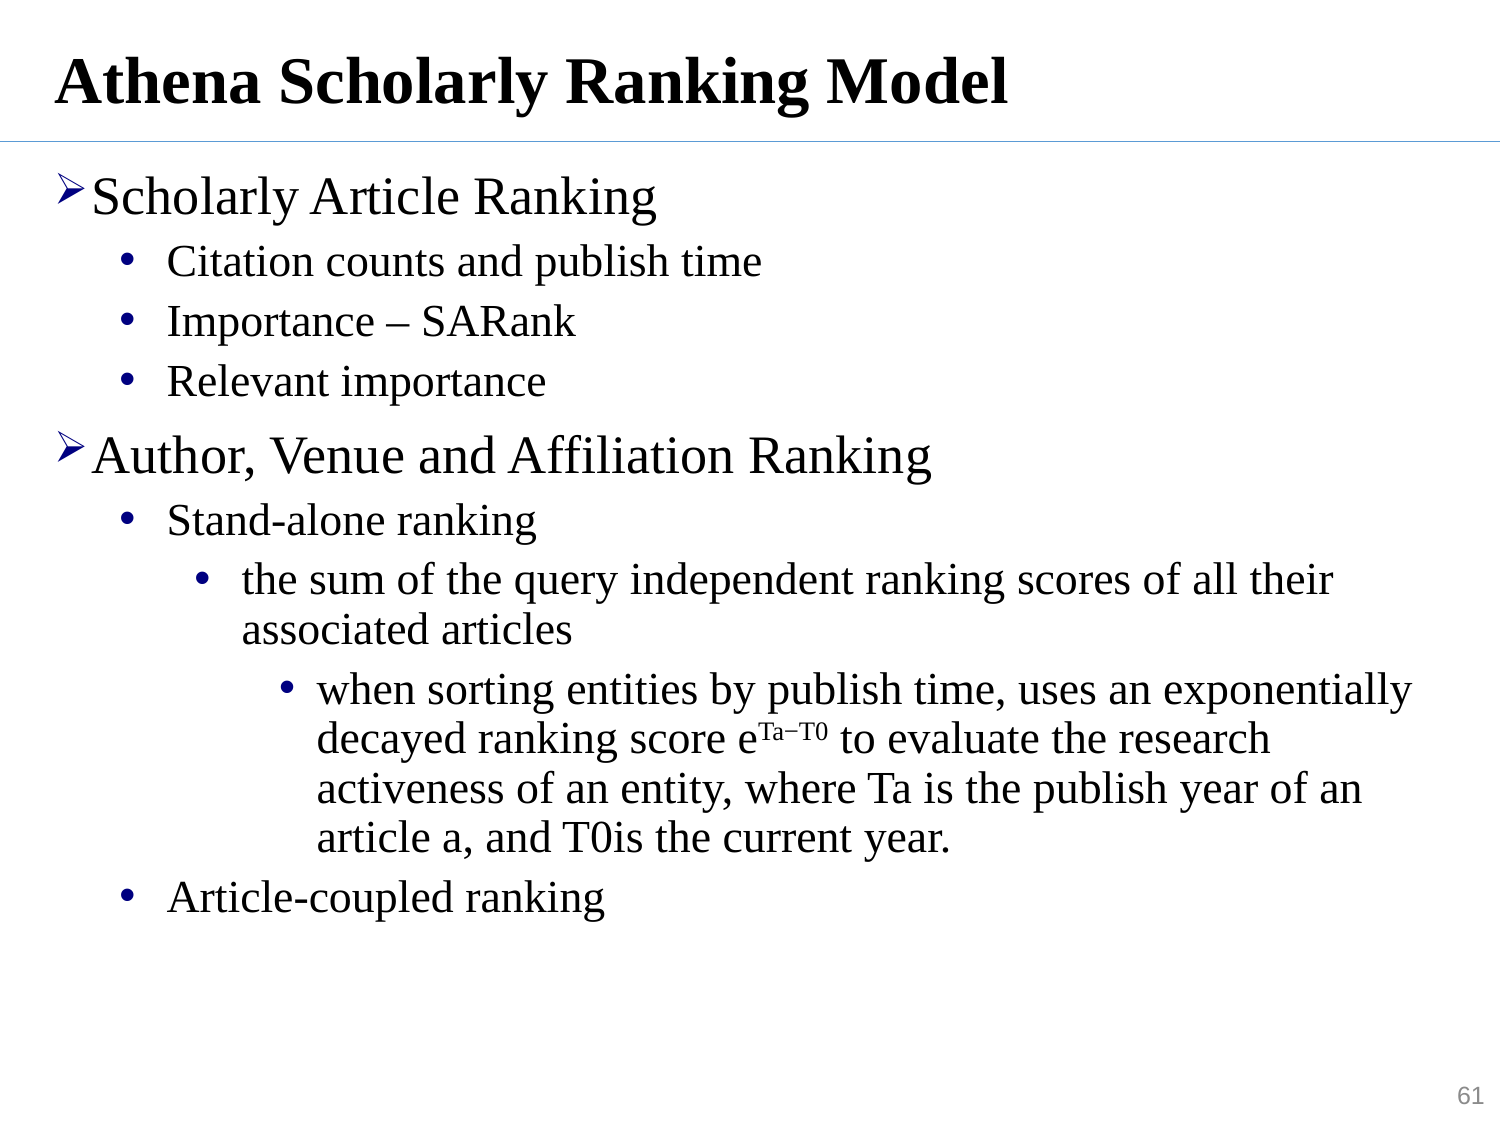

# Athena Scholarly Ranking Model
Scholarly Article Ranking
Citation counts and publish time
Importance – SARank
Relevant importance
Author, Venue and Affiliation Ranking
Stand-alone ranking
the sum of the query independent ranking scores of all their associated articles
when sorting entities by publish time, uses an exponentially decayed ranking score eTa−T0 to evaluate the research activeness of an entity, where Ta is the publish year of an article a, and T0is the current year.
Article-coupled ranking
61